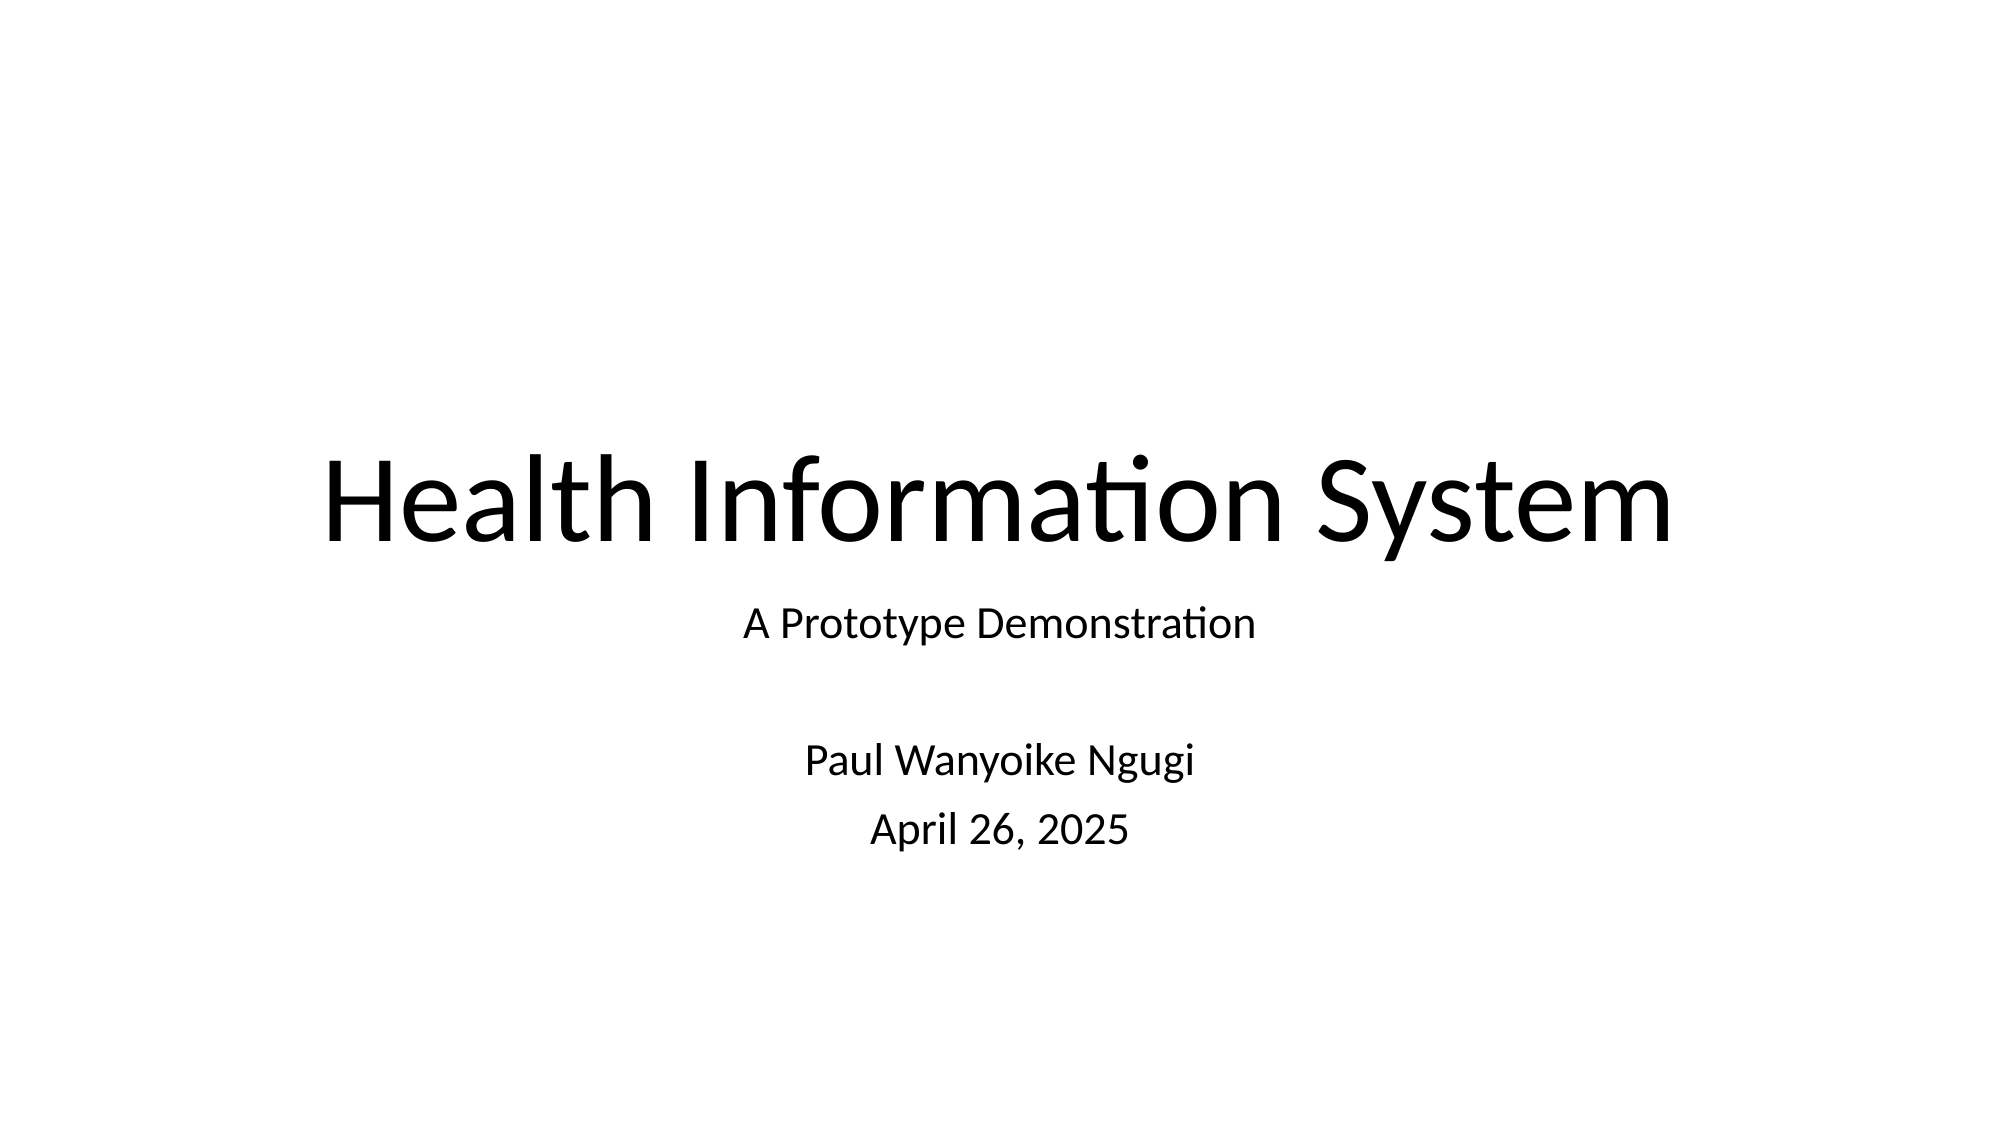

# Health Information System
A Prototype Demonstration

Paul Wanyoike Ngugi
April 26, 2025